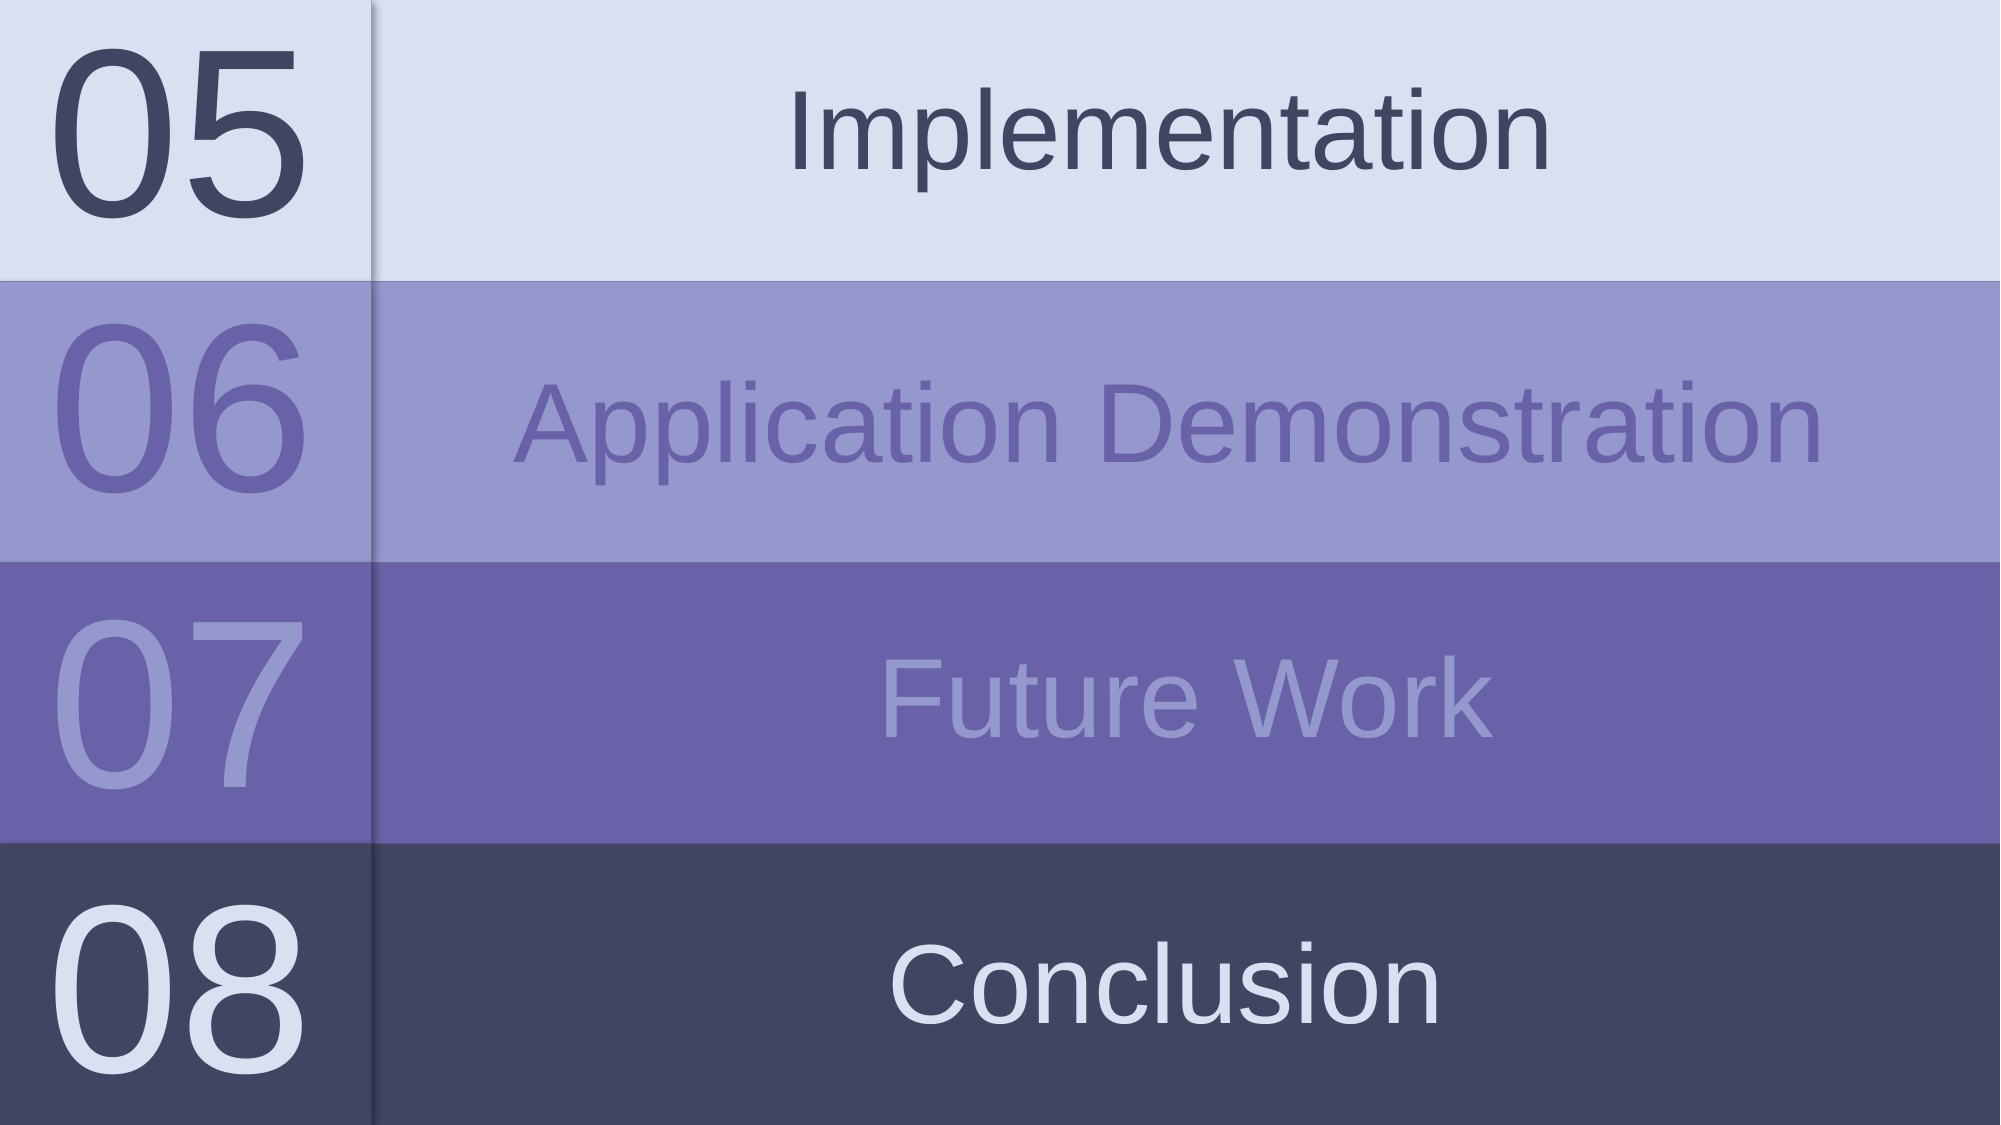

Implementation

Sign languages enable communication for individuals with disabilities through hand movements. However, the limited knowledge of sign languages hampers effective communication. To address this, "Esharah Wahdah" aims to develop an automated Sign Language Recognition (SLR) system. This system translates sign language gestures into spoken languages, promoting seamless communication. By leveraging advanced technology and deep learning, the team strives to create an accurate SLR system, empowering the deaf community and fostering inclusivity.

Introduction

05
06

Application Demonstration
07

Future Work
08

Conclusion